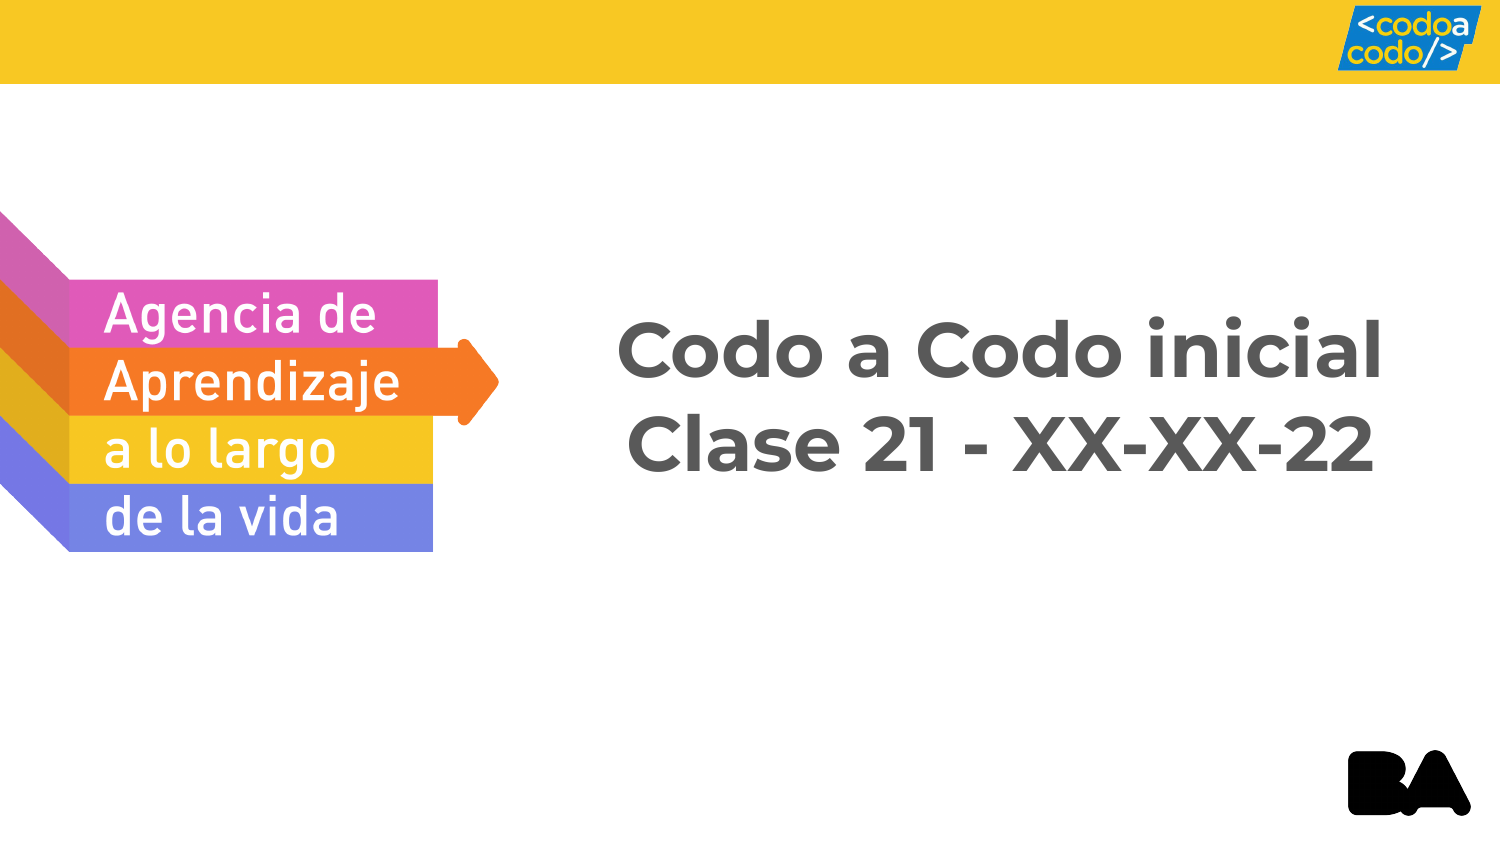

# Codo a Codo inicial
Clase 21 - XX-XX-22